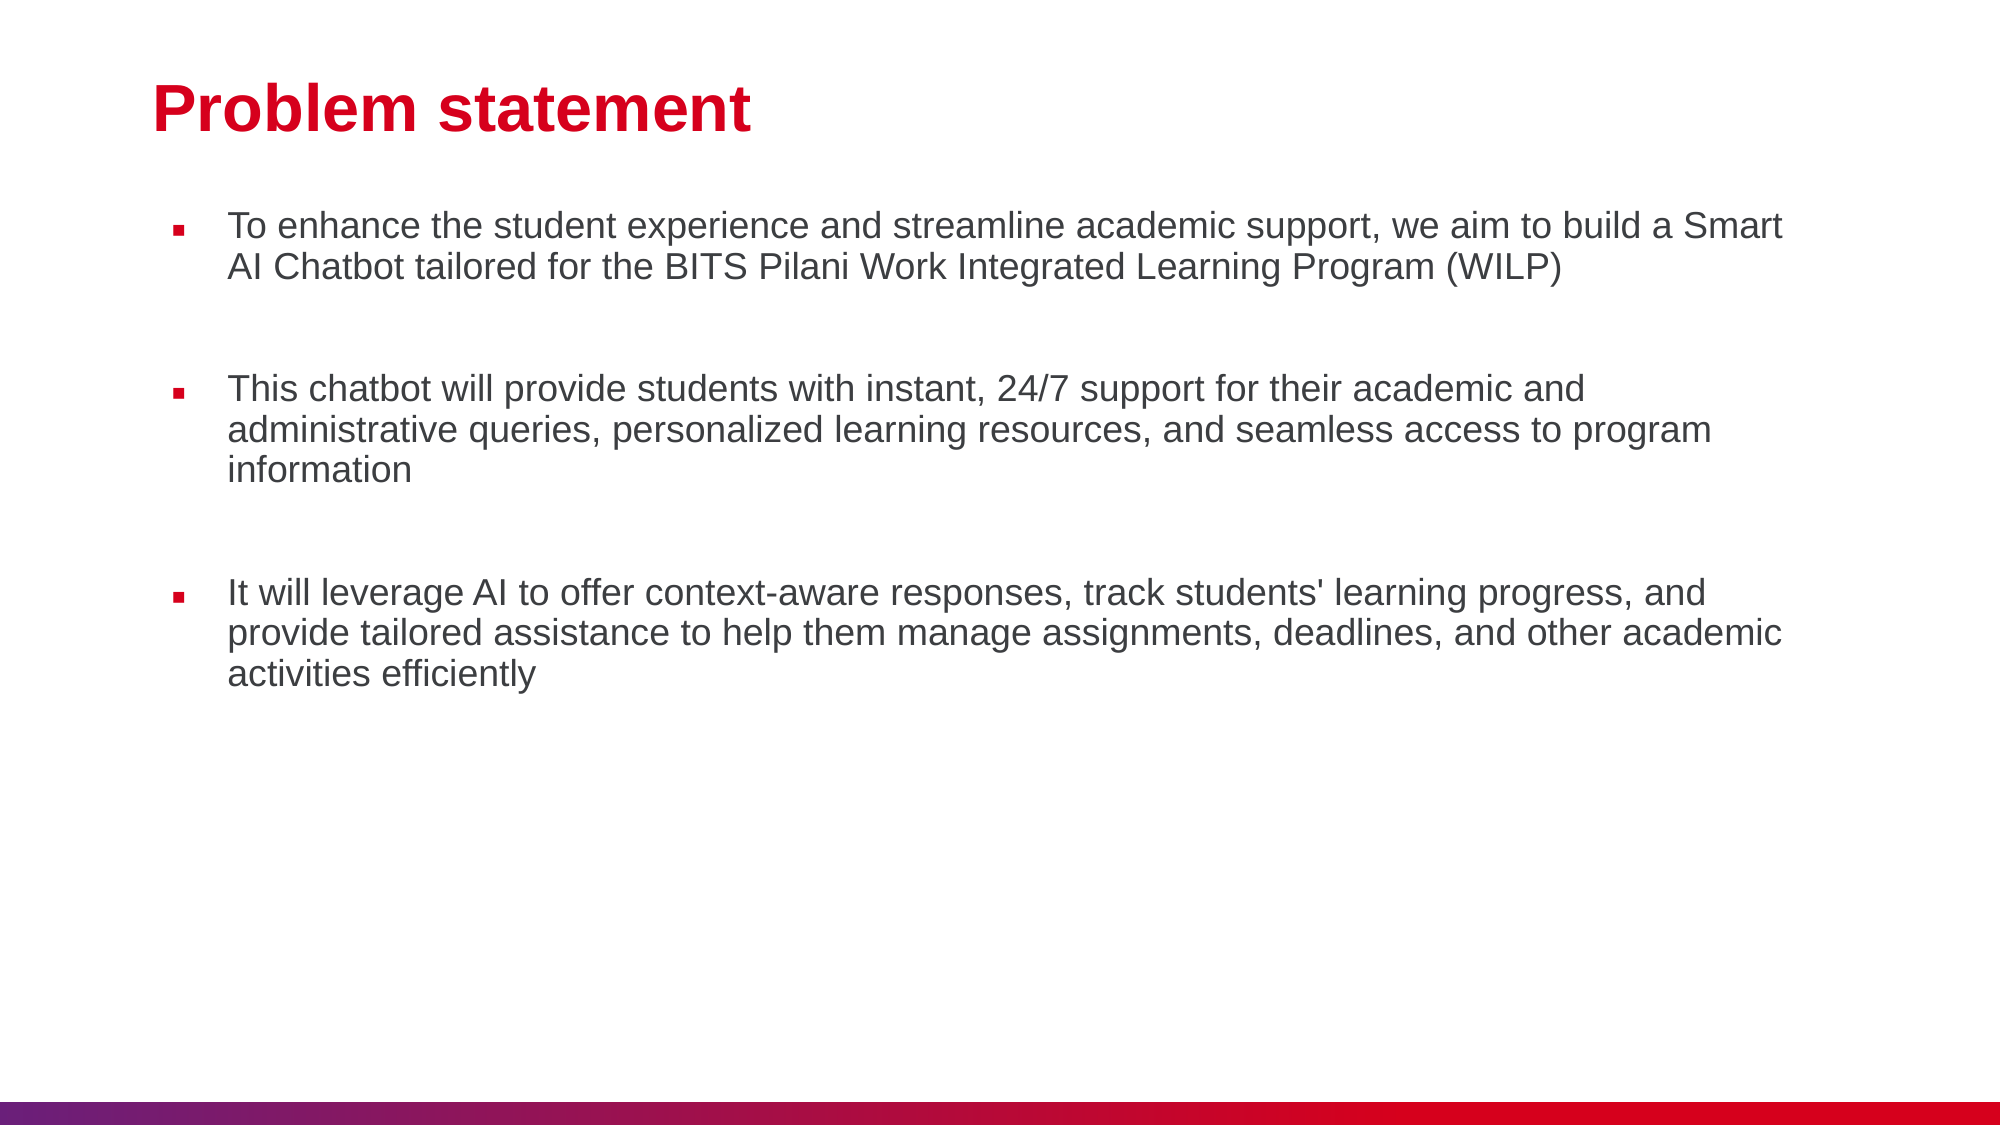

# Problem statement
To enhance the student experience and streamline academic support, we aim to build a Smart AI Chatbot tailored for the BITS Pilani Work Integrated Learning Program (WILP)

This chatbot will provide students with instant, 24/7 support for their academic and administrative queries, personalized learning resources, and seamless access to program information

It will leverage AI to offer context-aware responses, track students' learning progress, and provide tailored assistance to help them manage assignments, deadlines, and other academic activities efficiently